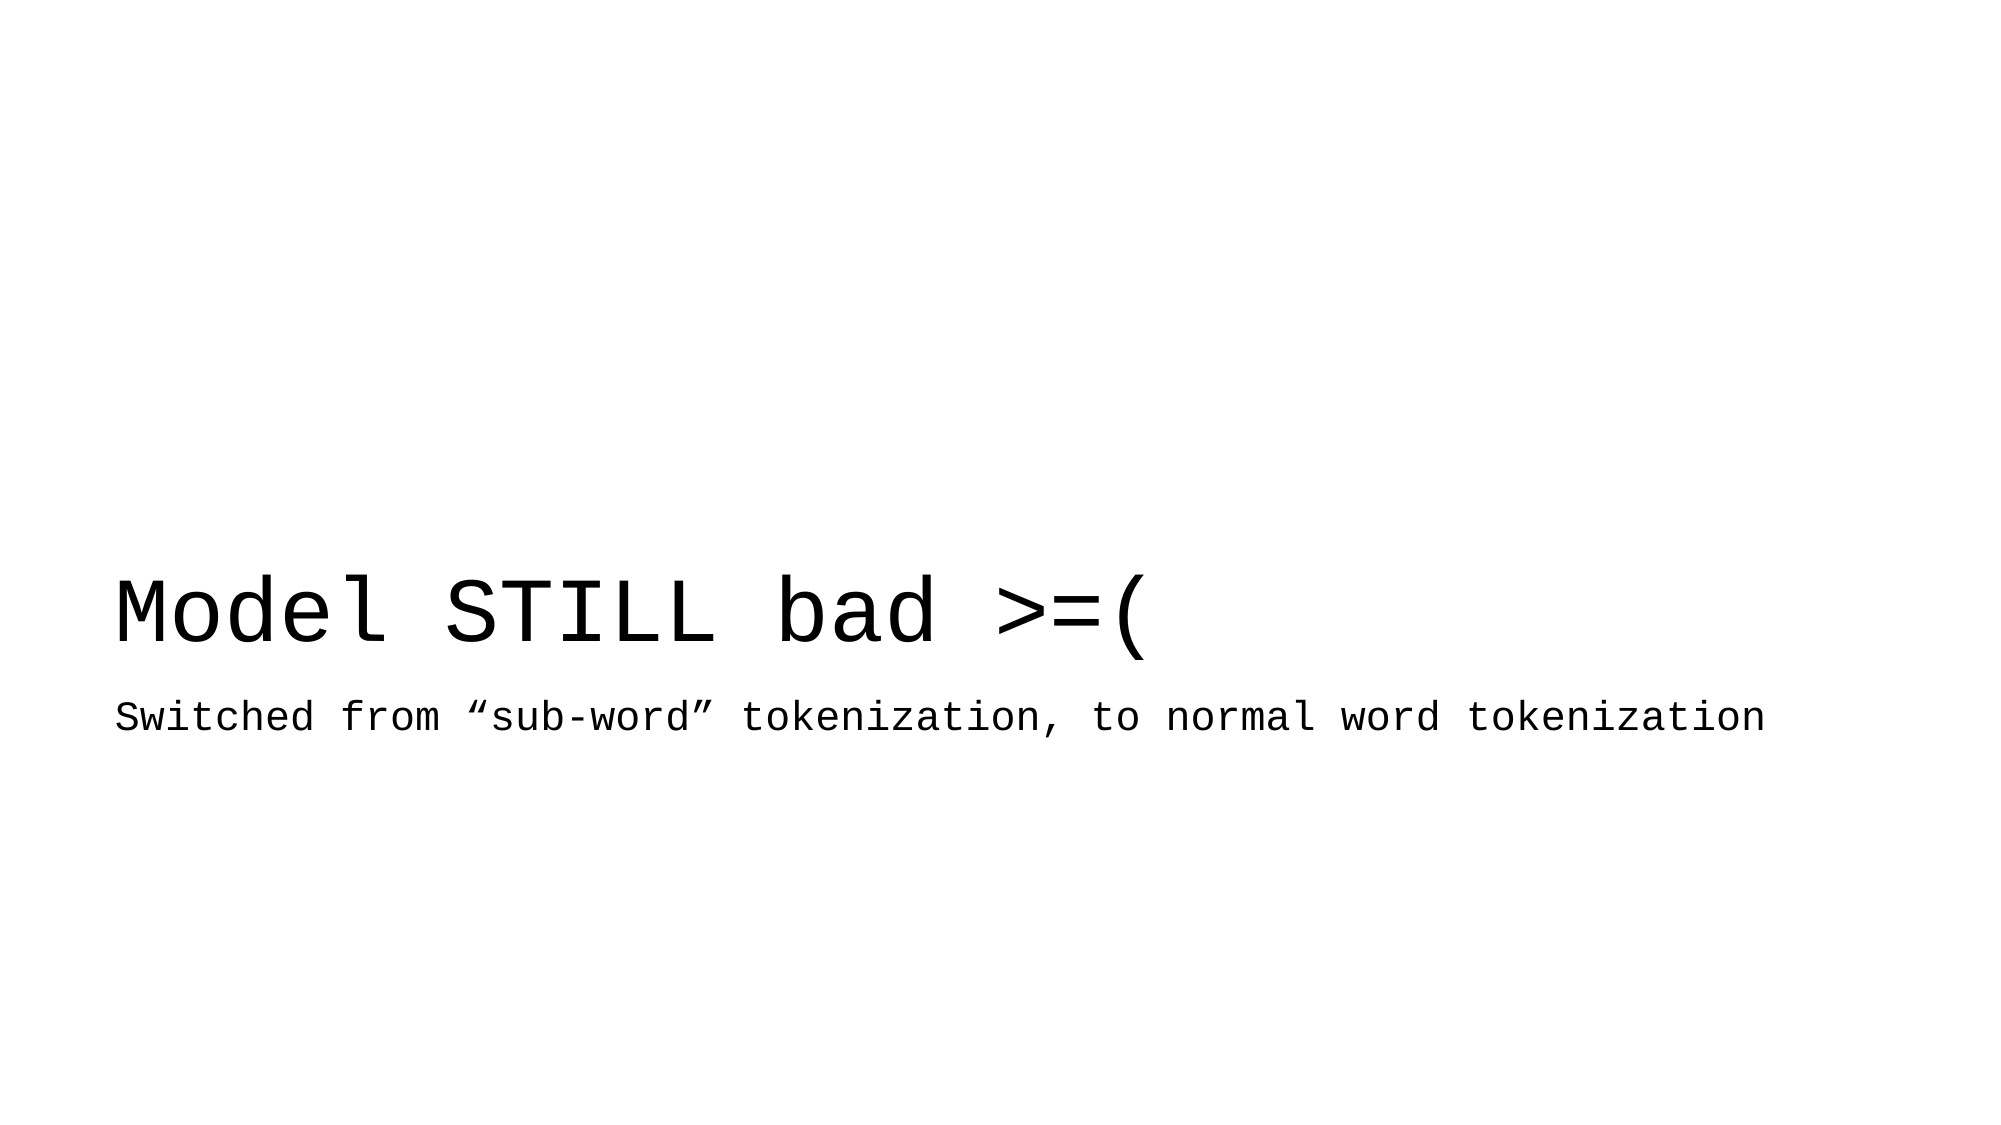

# Model STILL bad >=(
Switched from “sub-word” tokenization, to normal word tokenization